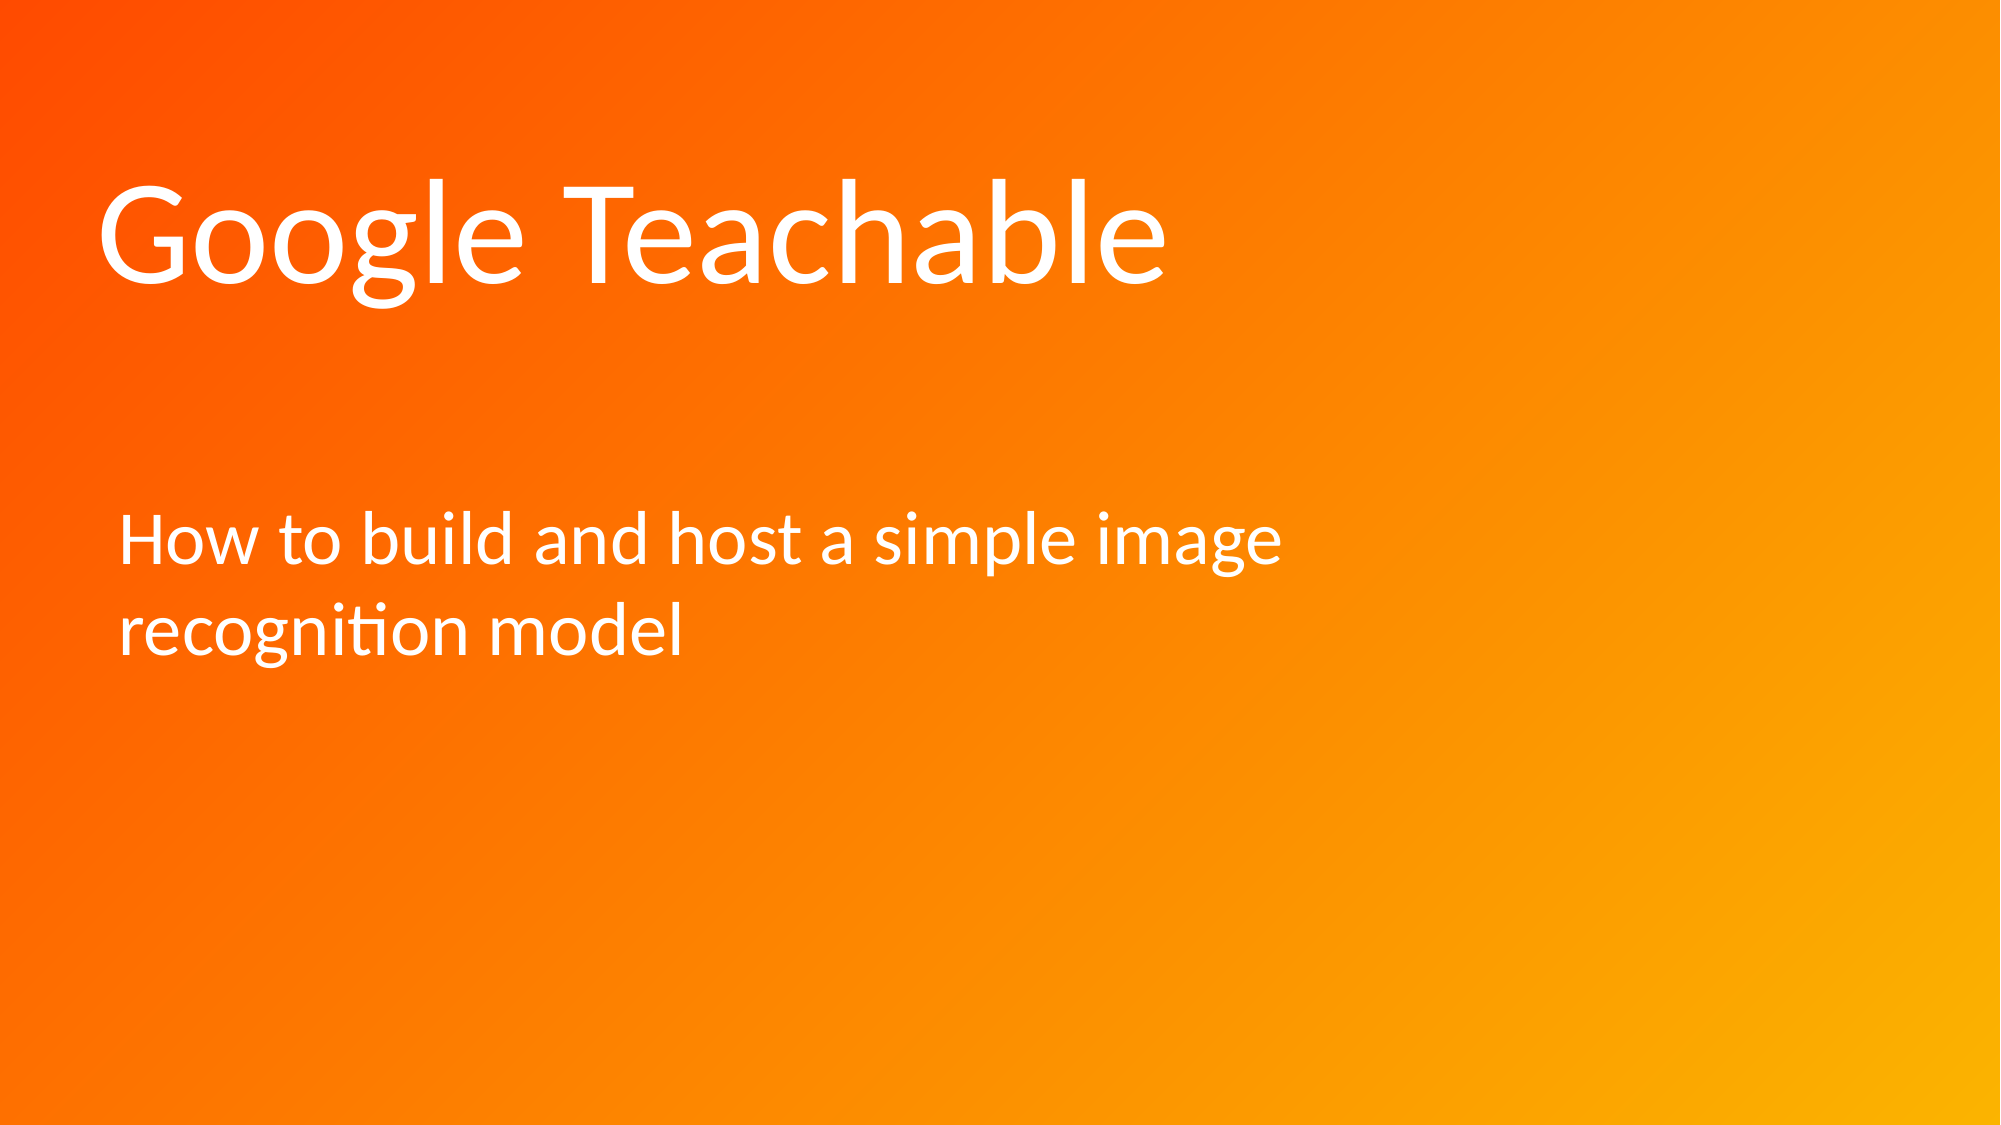

Google Teachable
How to build and host a simple image recognition model